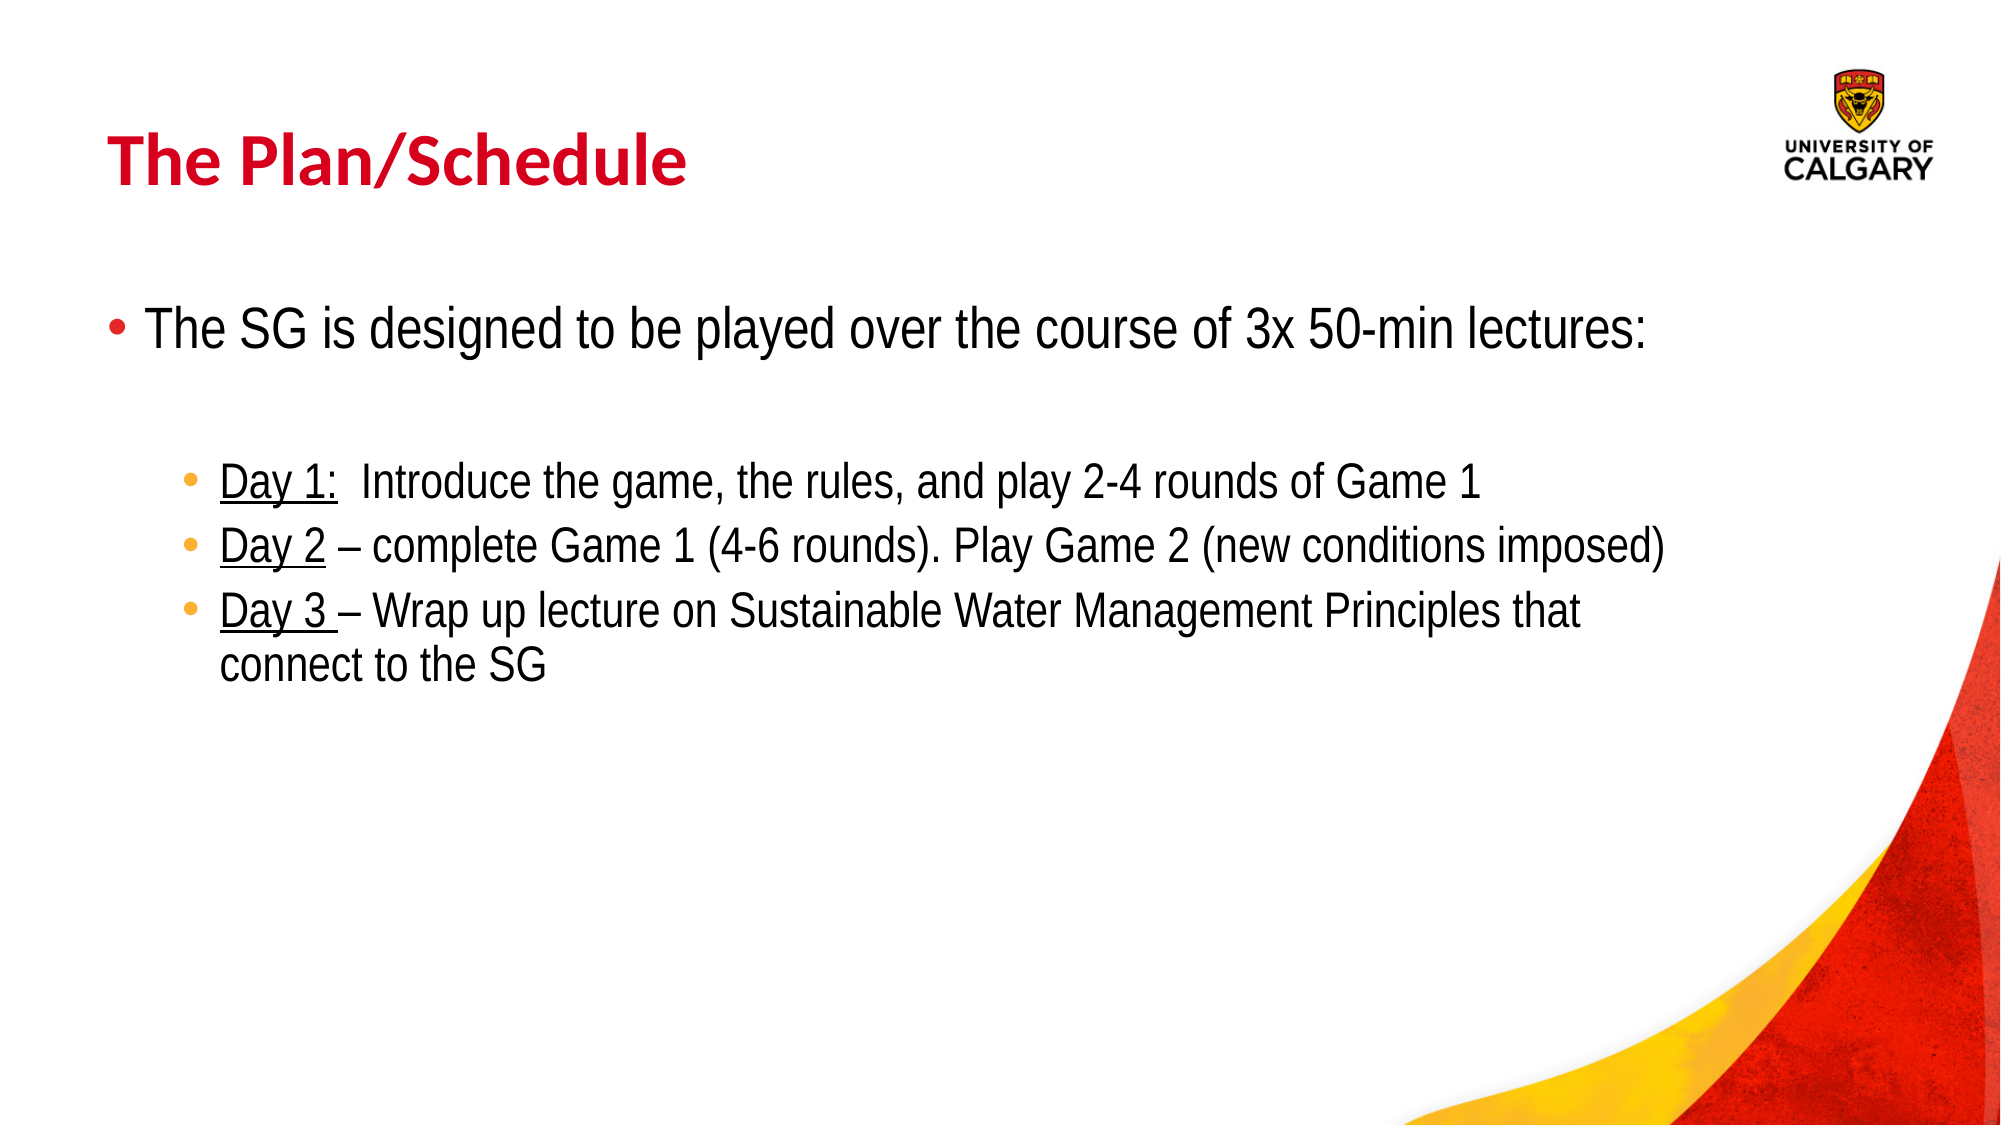

# The Plan/Schedule
The SG is designed to be played over the course of 3x 50-min lectures:

Day 1:  Introduce the game, the rules, and play 2-4 rounds of Game 1
Day 2 – complete Game 1 (4-6 rounds). Play Game 2 (new conditions imposed)
Day 3 – Wrap up lecture on Sustainable Water Management Principles that connect to the SG